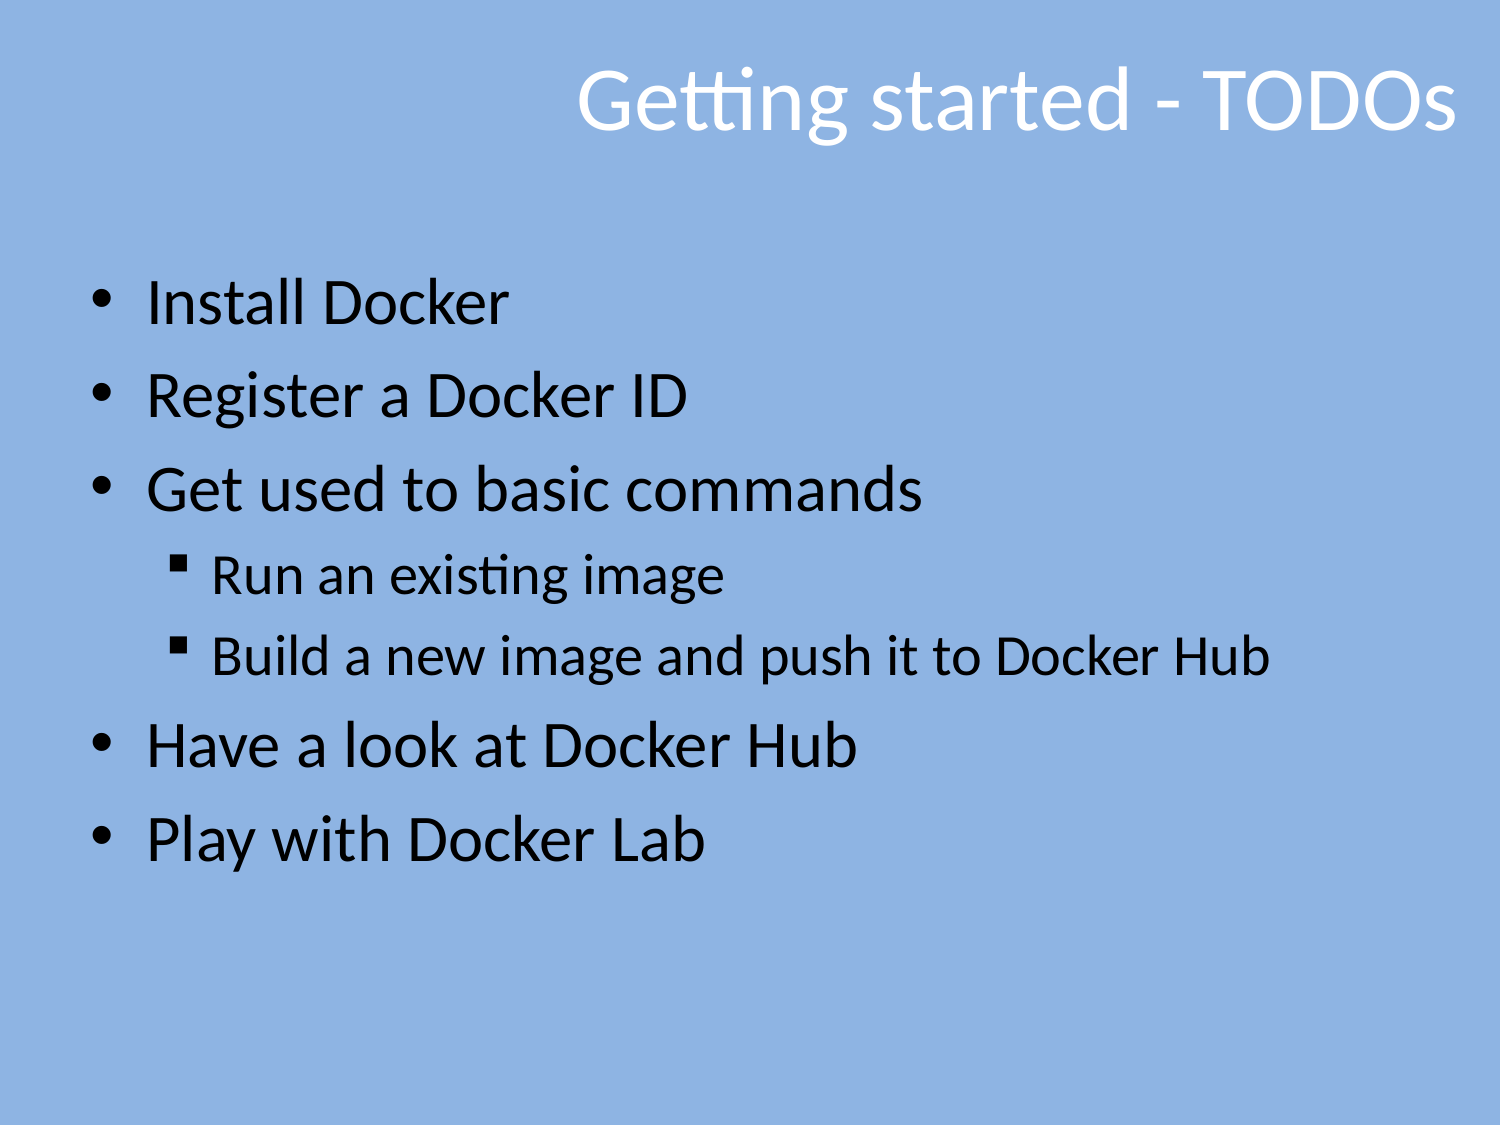

# Getting started - TODOs
Install Docker
Register a Docker ID
Get used to basic commands
Run an existing image
Build a new image and push it to Docker Hub
Have a look at Docker Hub
Play with Docker Lab